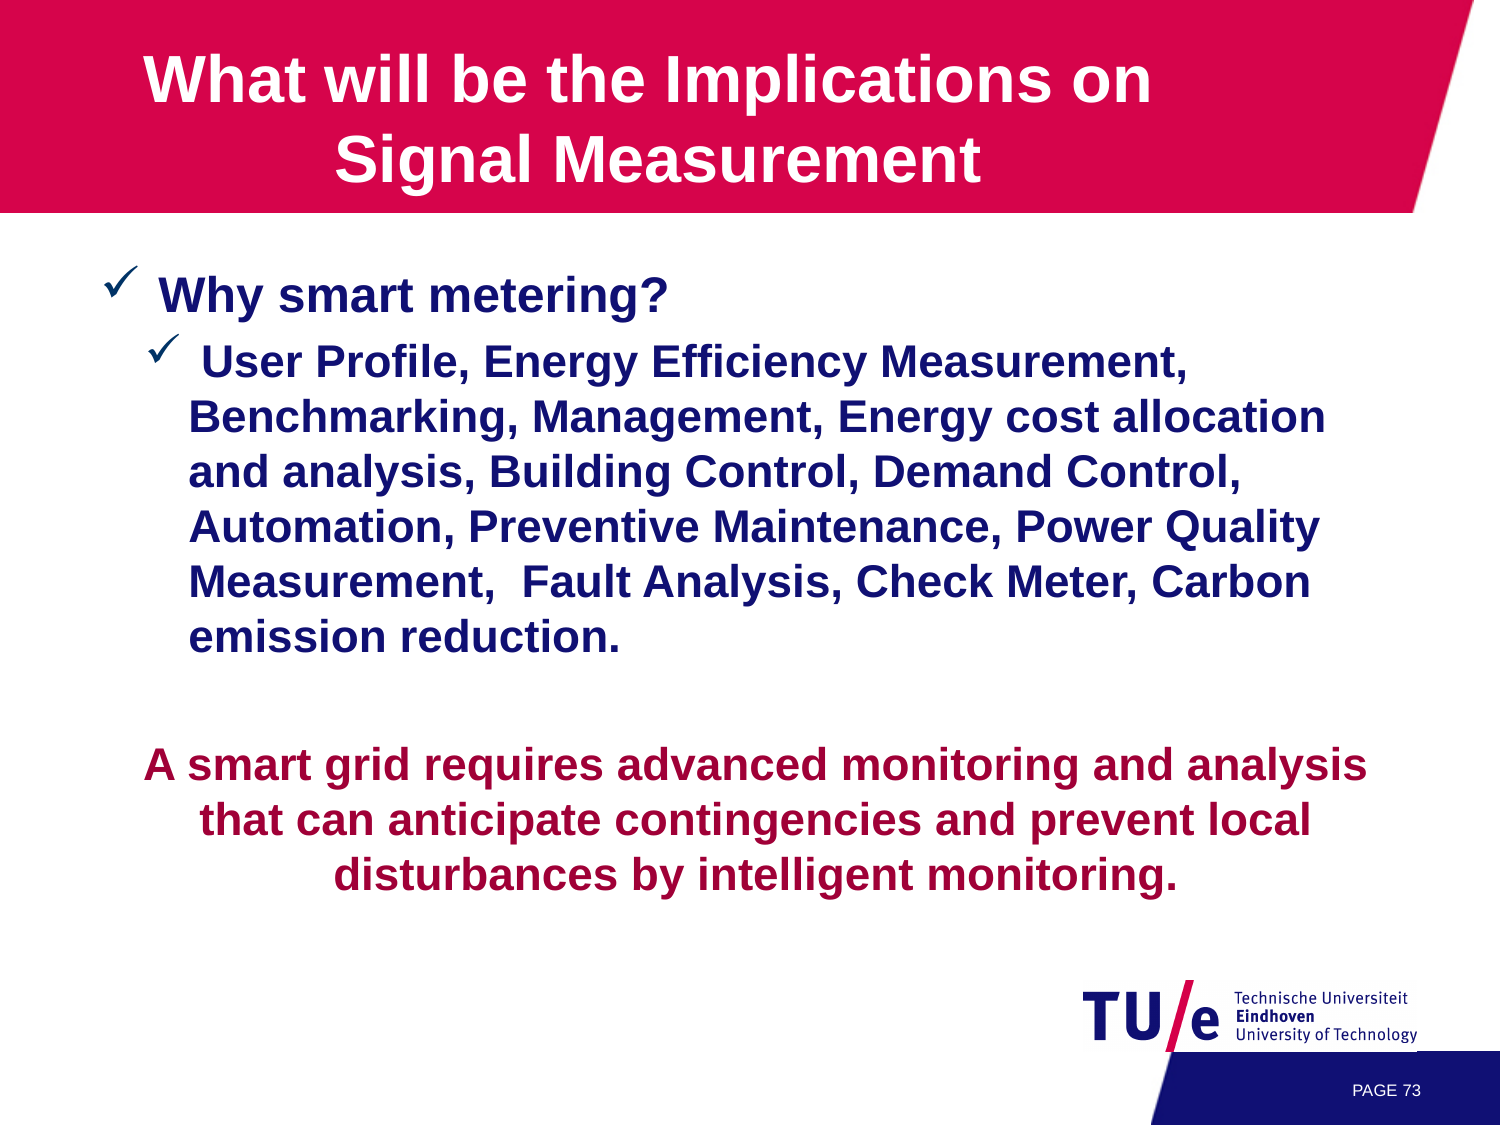

# What will be the Implications on Signal Measurement
 Why smart metering?
 User Profile, Energy Efficiency Measurement, Benchmarking, Management, Energy cost allocation and analysis, Building Control, Demand Control, Automation, Preventive Maintenance, Power Quality Measurement,  Fault Analysis, Check Meter, Carbon emission reduction.

A smart grid requires advanced monitoring and analysis that can anticipate contingencies and prevent local disturbances by intelligent monitoring.

PAGE 73